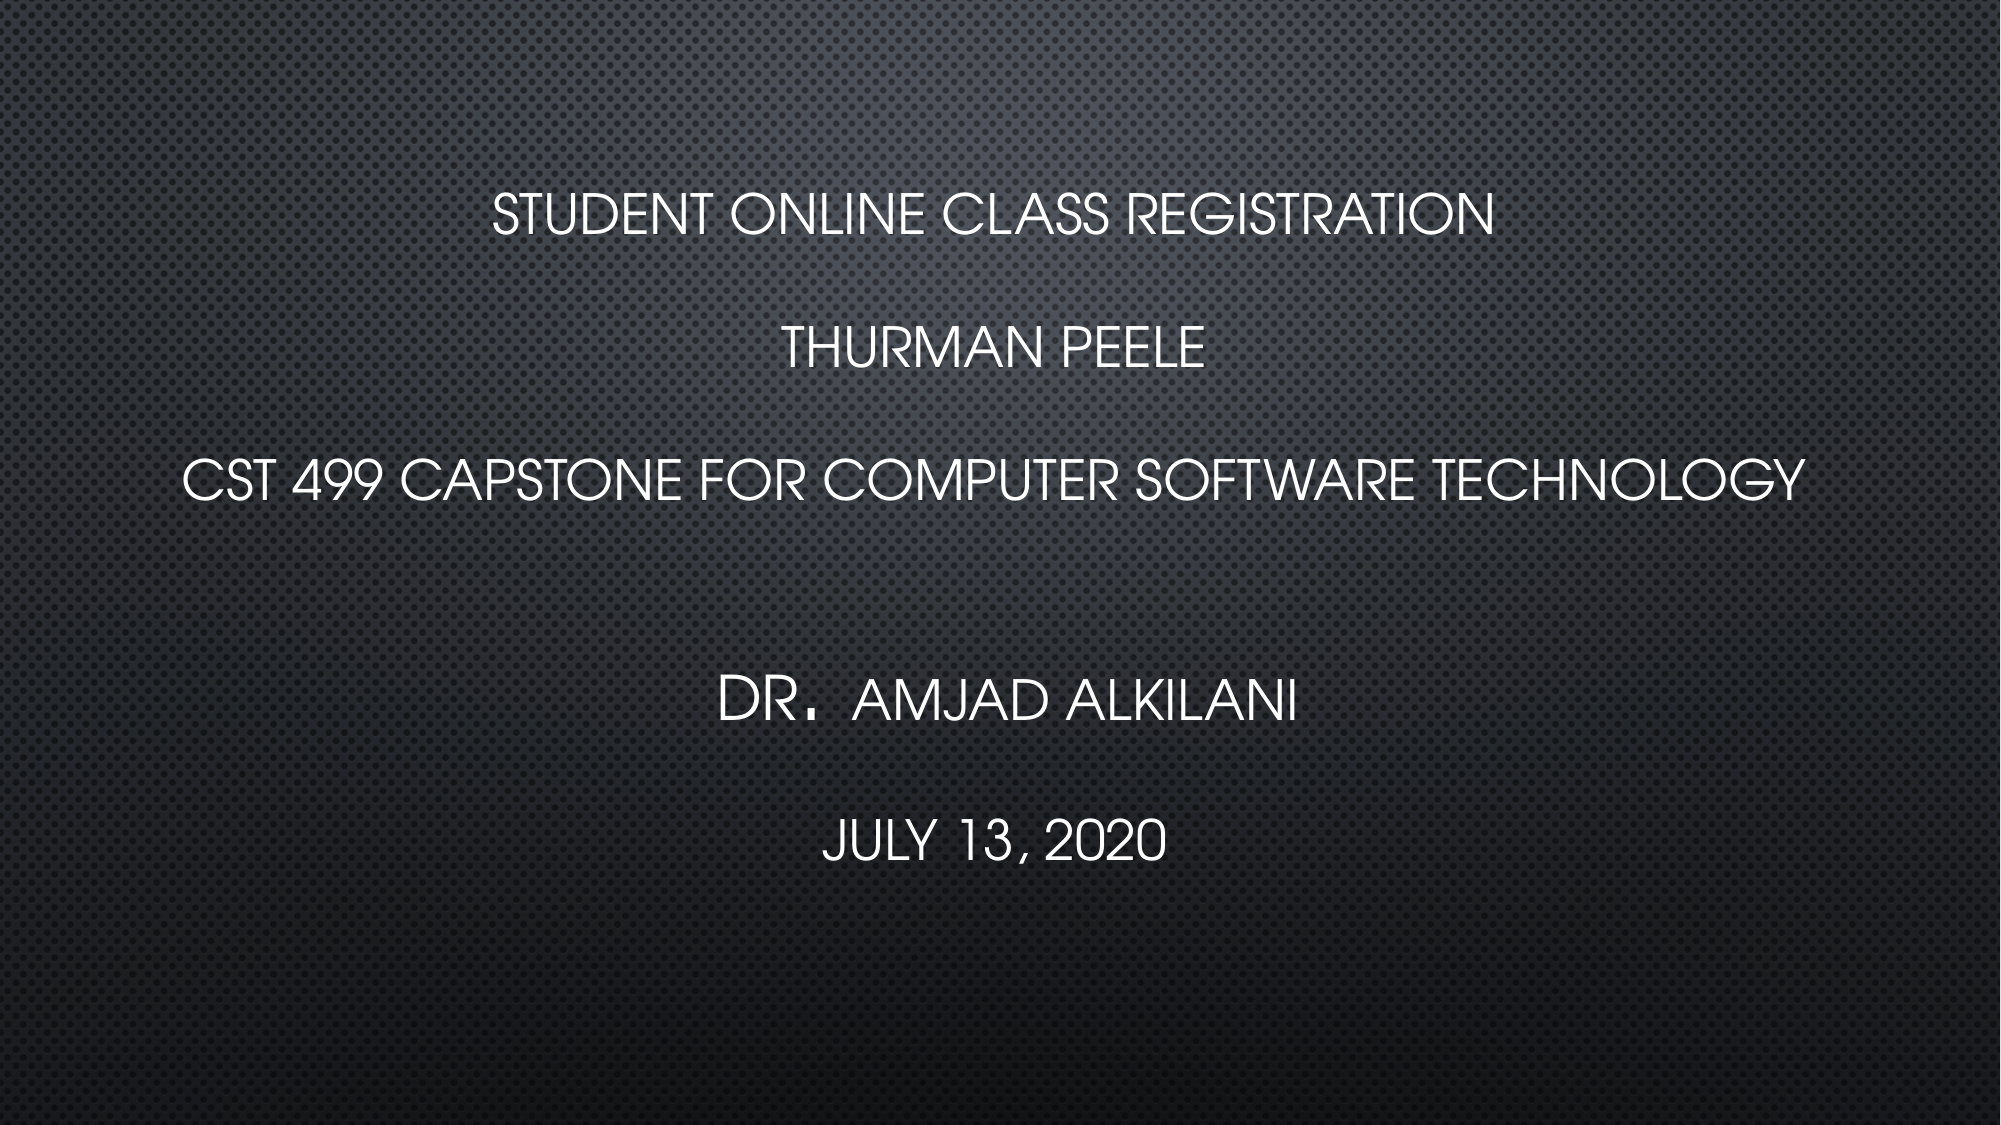

# Student Online Class registration Thurman Peele CST 499 Capstone for Computer Software Technology  Dr. Amjad Alkilani July 13, 2020